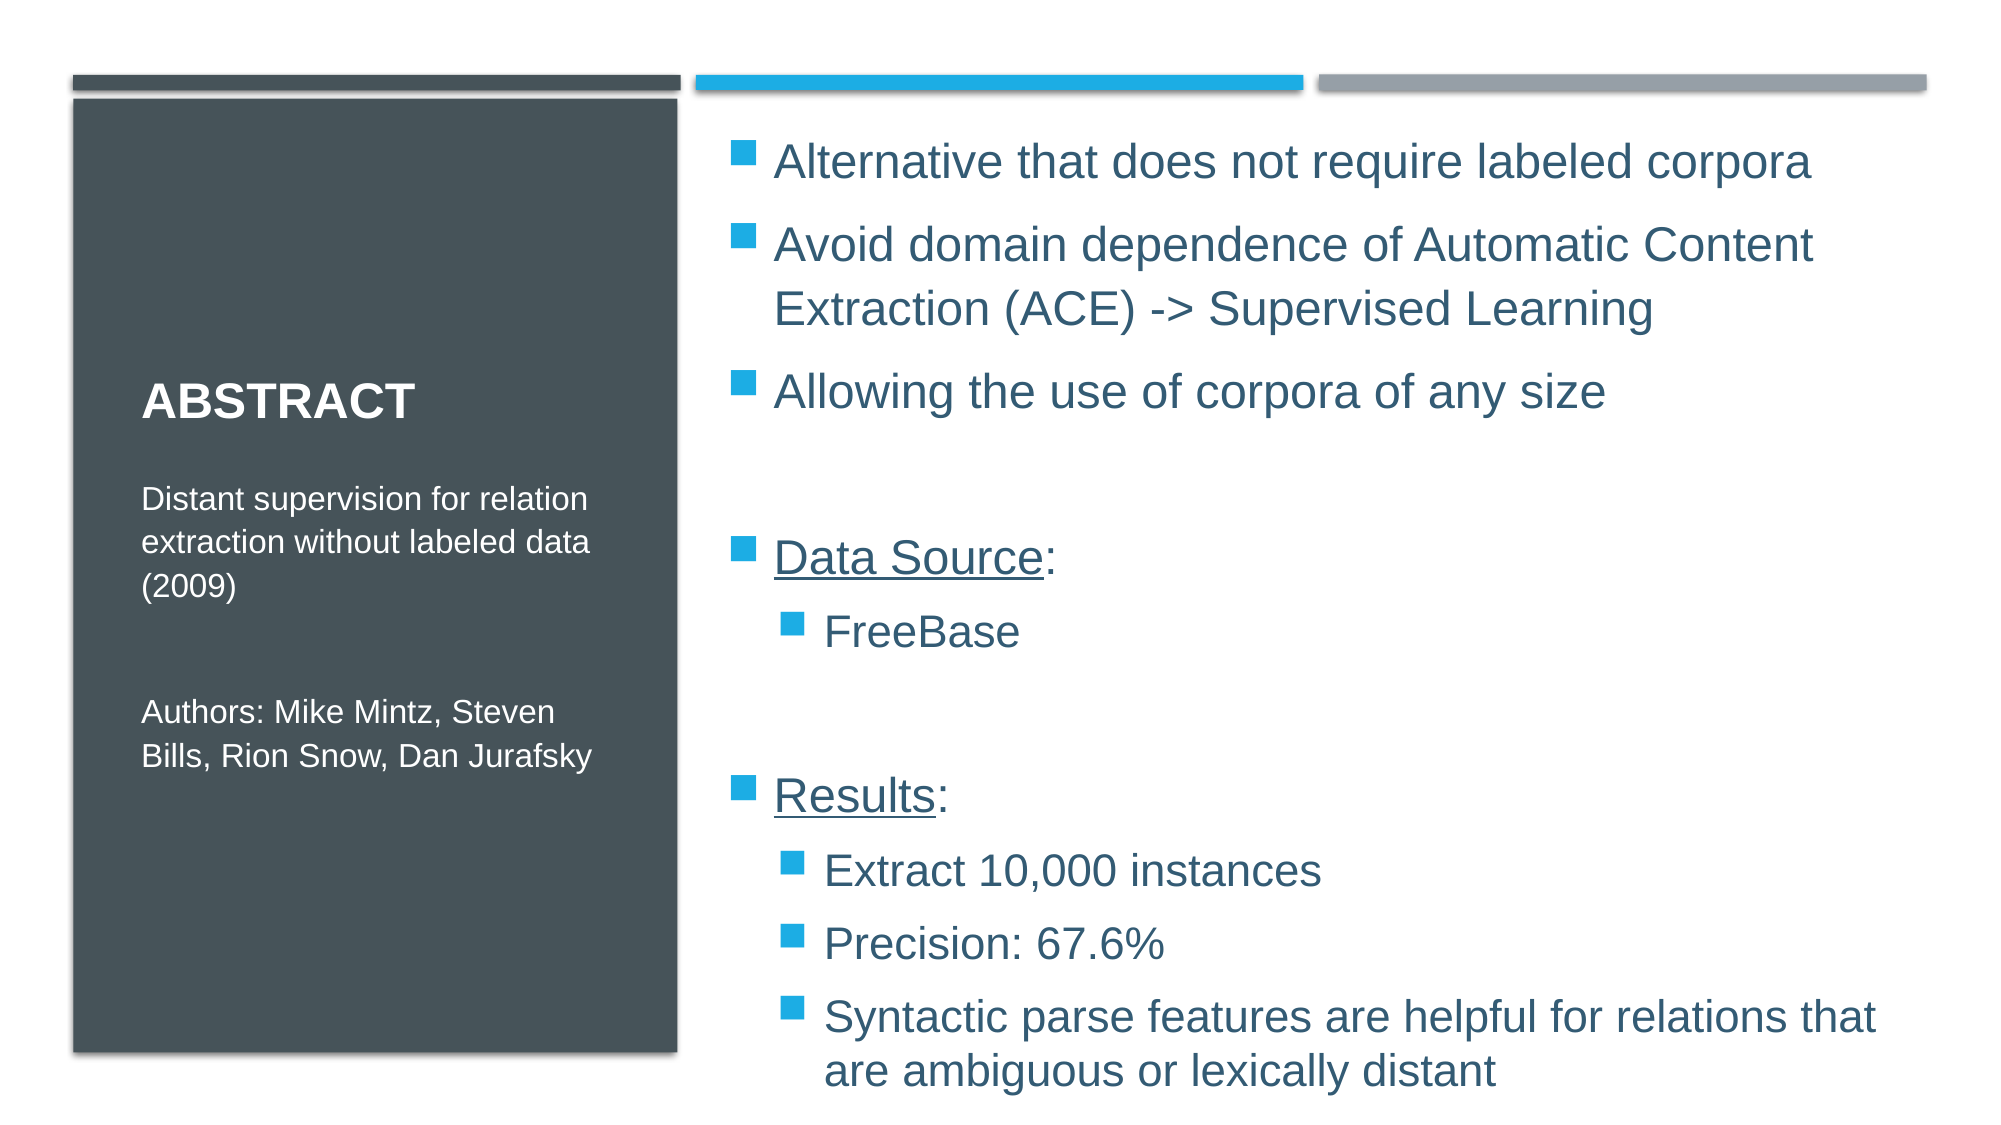

Alternative that does not require labeled corpora
Avoid domain dependence of Automatic Content Extraction (ACE) -> Supervised Learning
Allowing the use of corpora of any size

Data Source:
FreeBase

Results:
Extract 10,000 instances
Precision: 67.6%
Syntactic parse features are helpful for relations that are ambiguous or lexically distant
# abstract
Distant supervision for relation extraction without labeled data (2009)

Authors: Mike Mintz, Steven Bills, Rion Snow, Dan Jurafsky